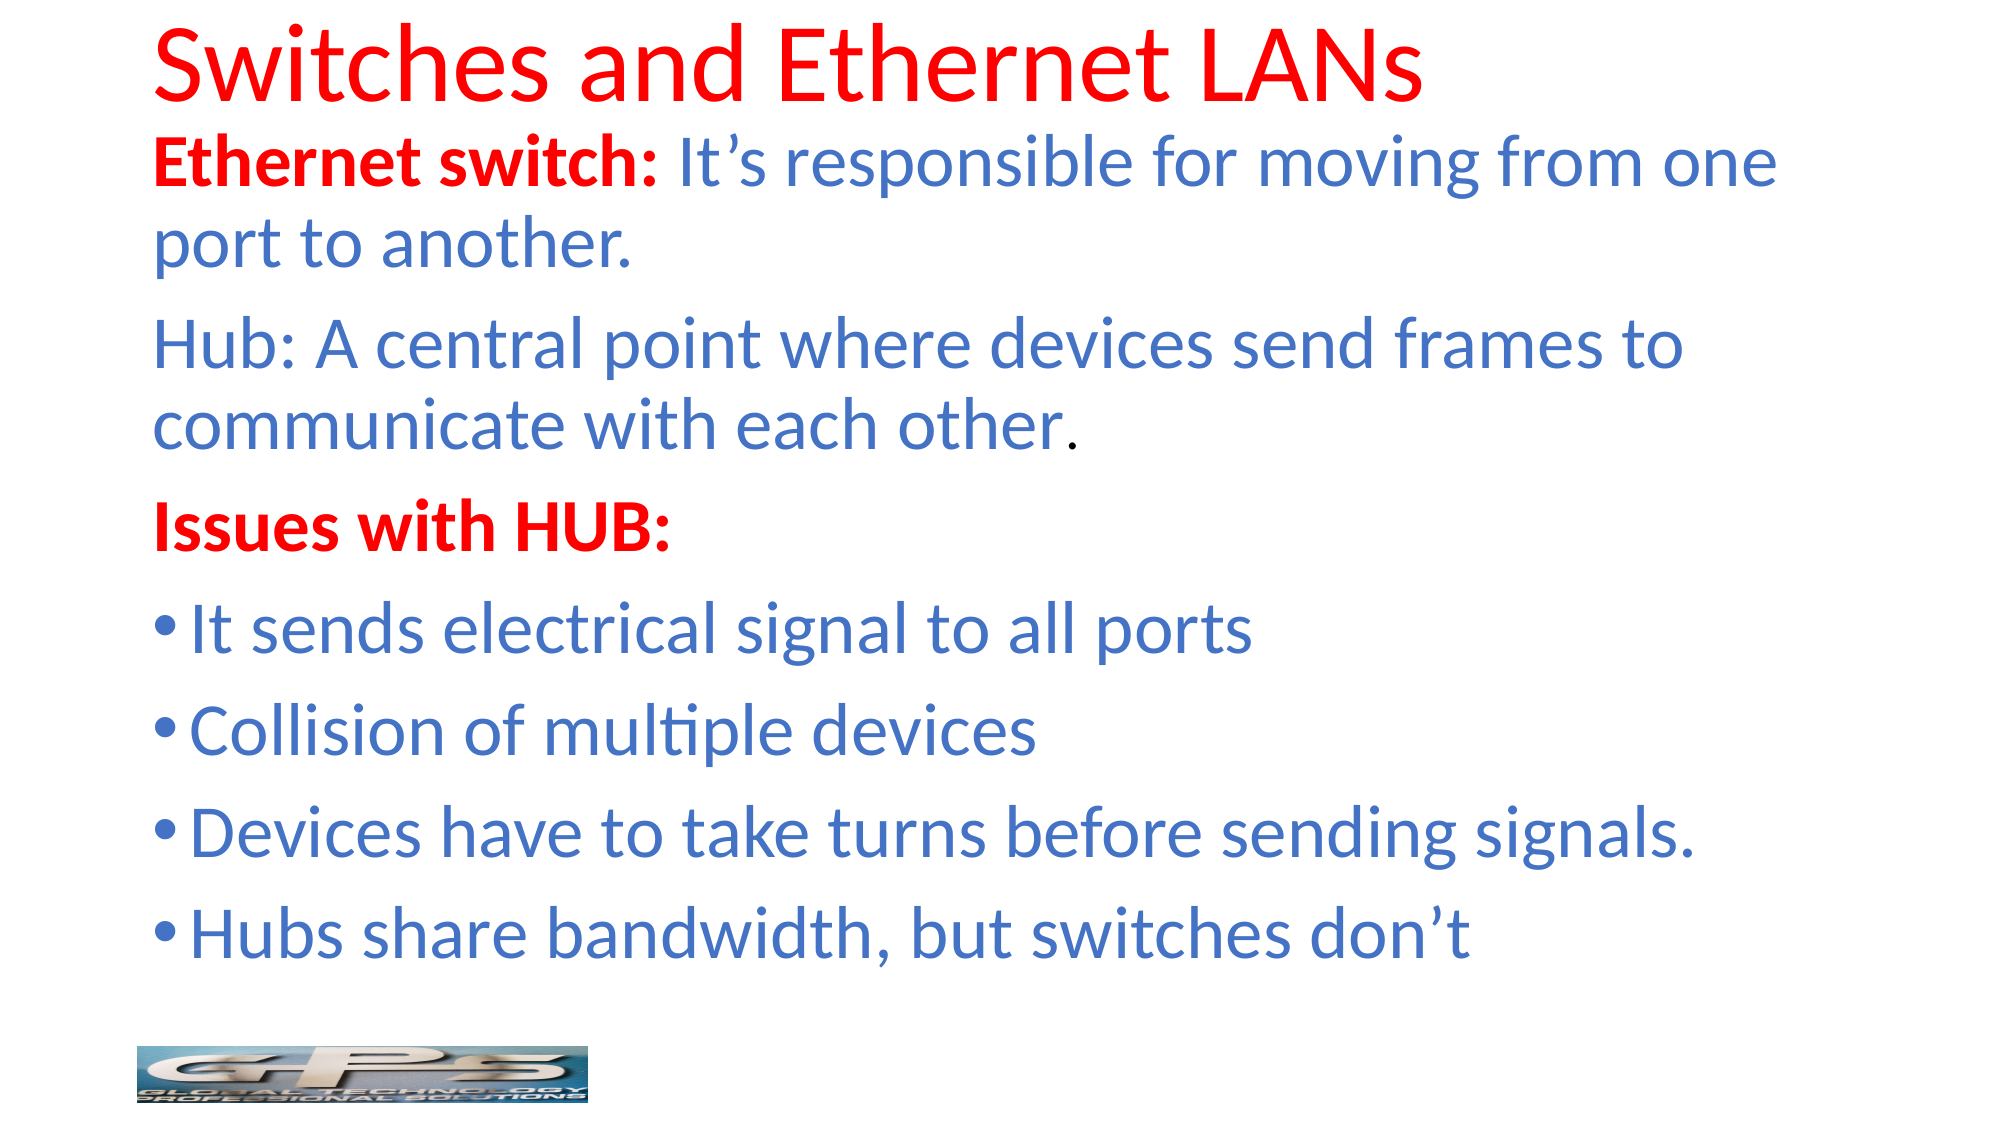

# Switches and Ethernet LANs
Ethernet switch: It’s responsible for moving from one port to another.
Hub: A central point where devices send frames to communicate with each other.
Issues with HUB:
It sends electrical signal to all ports
Collision of multiple devices
Devices have to take turns before sending signals.
Hubs share bandwidth, but switches don’t